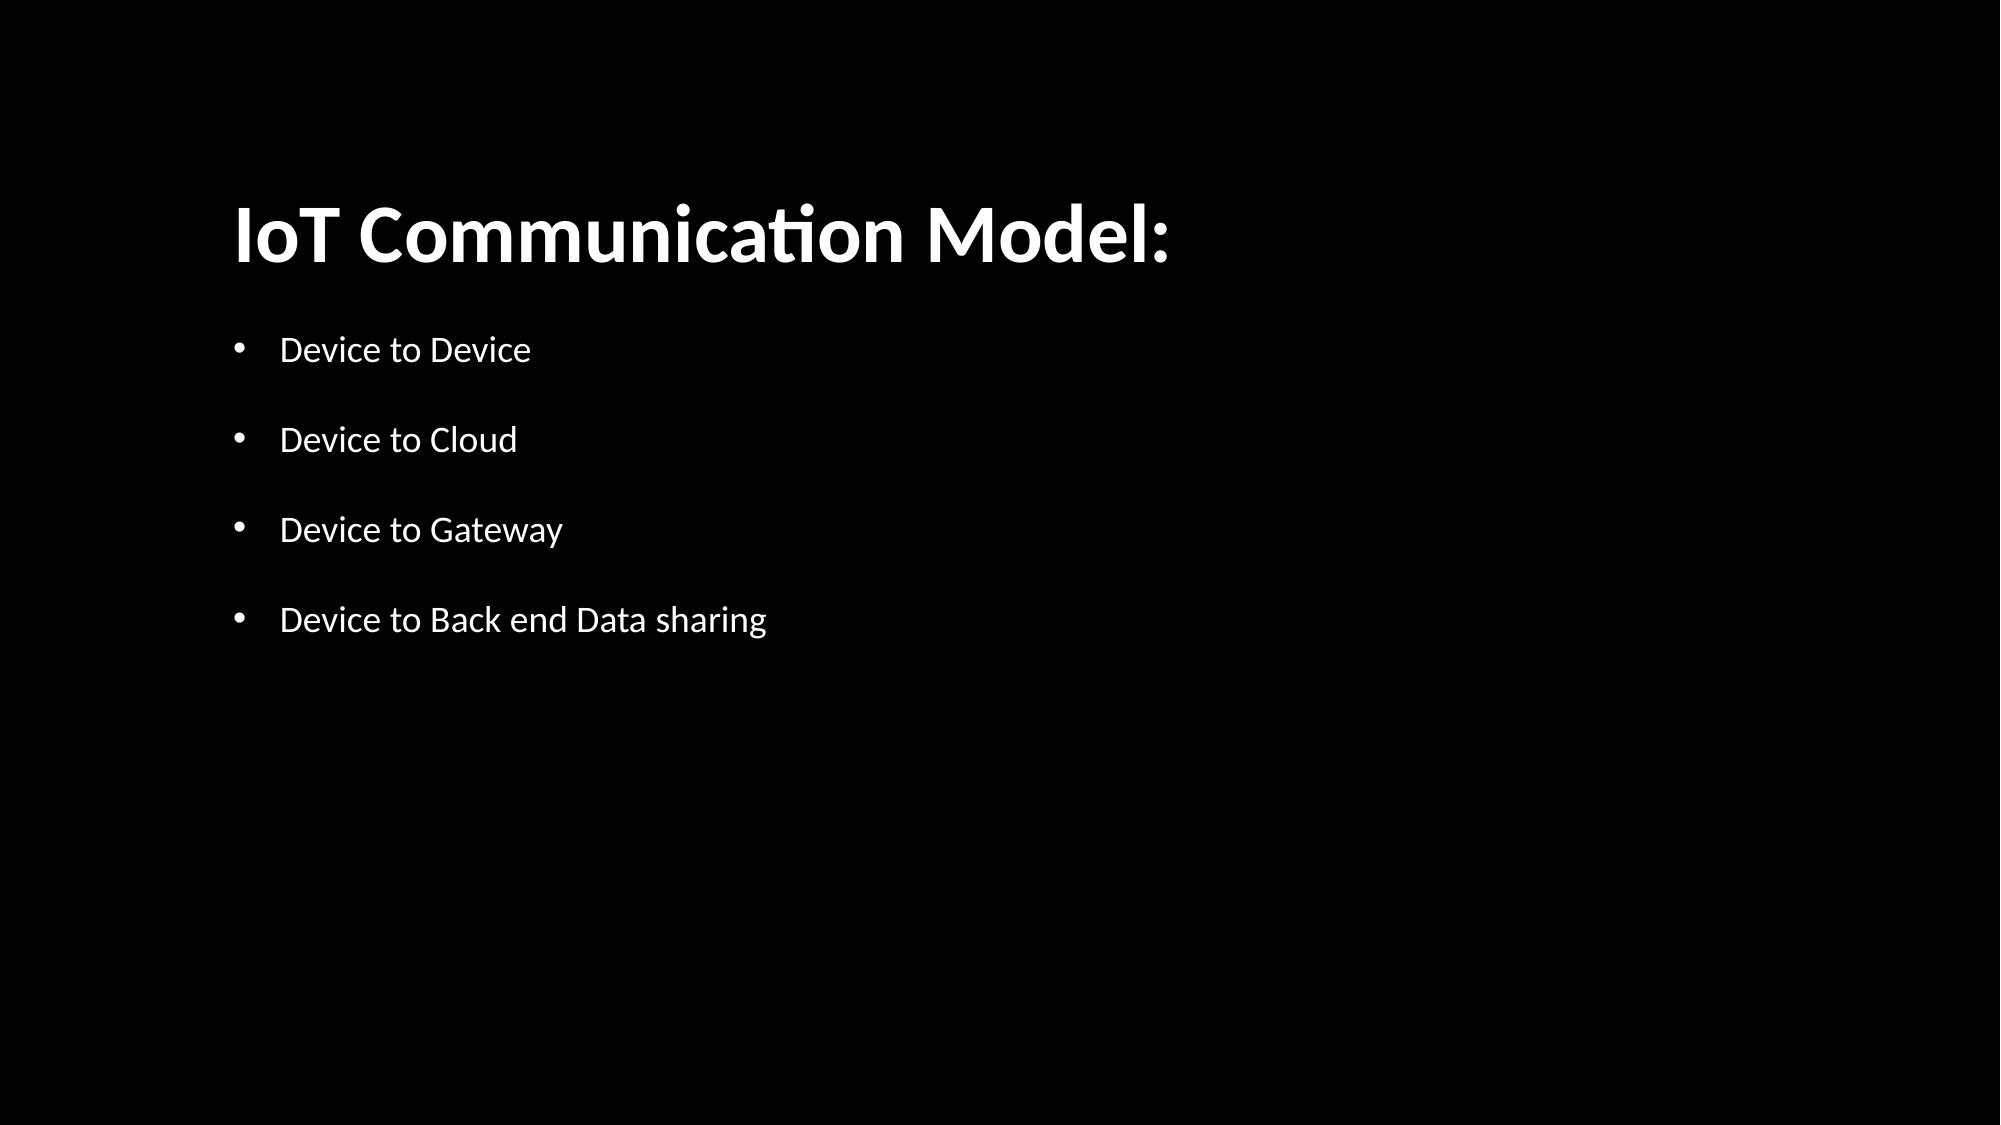

IoT Communication Model:

Device to Device

Device to Cloud

Device to Gateway

Device to Back end Data sharing